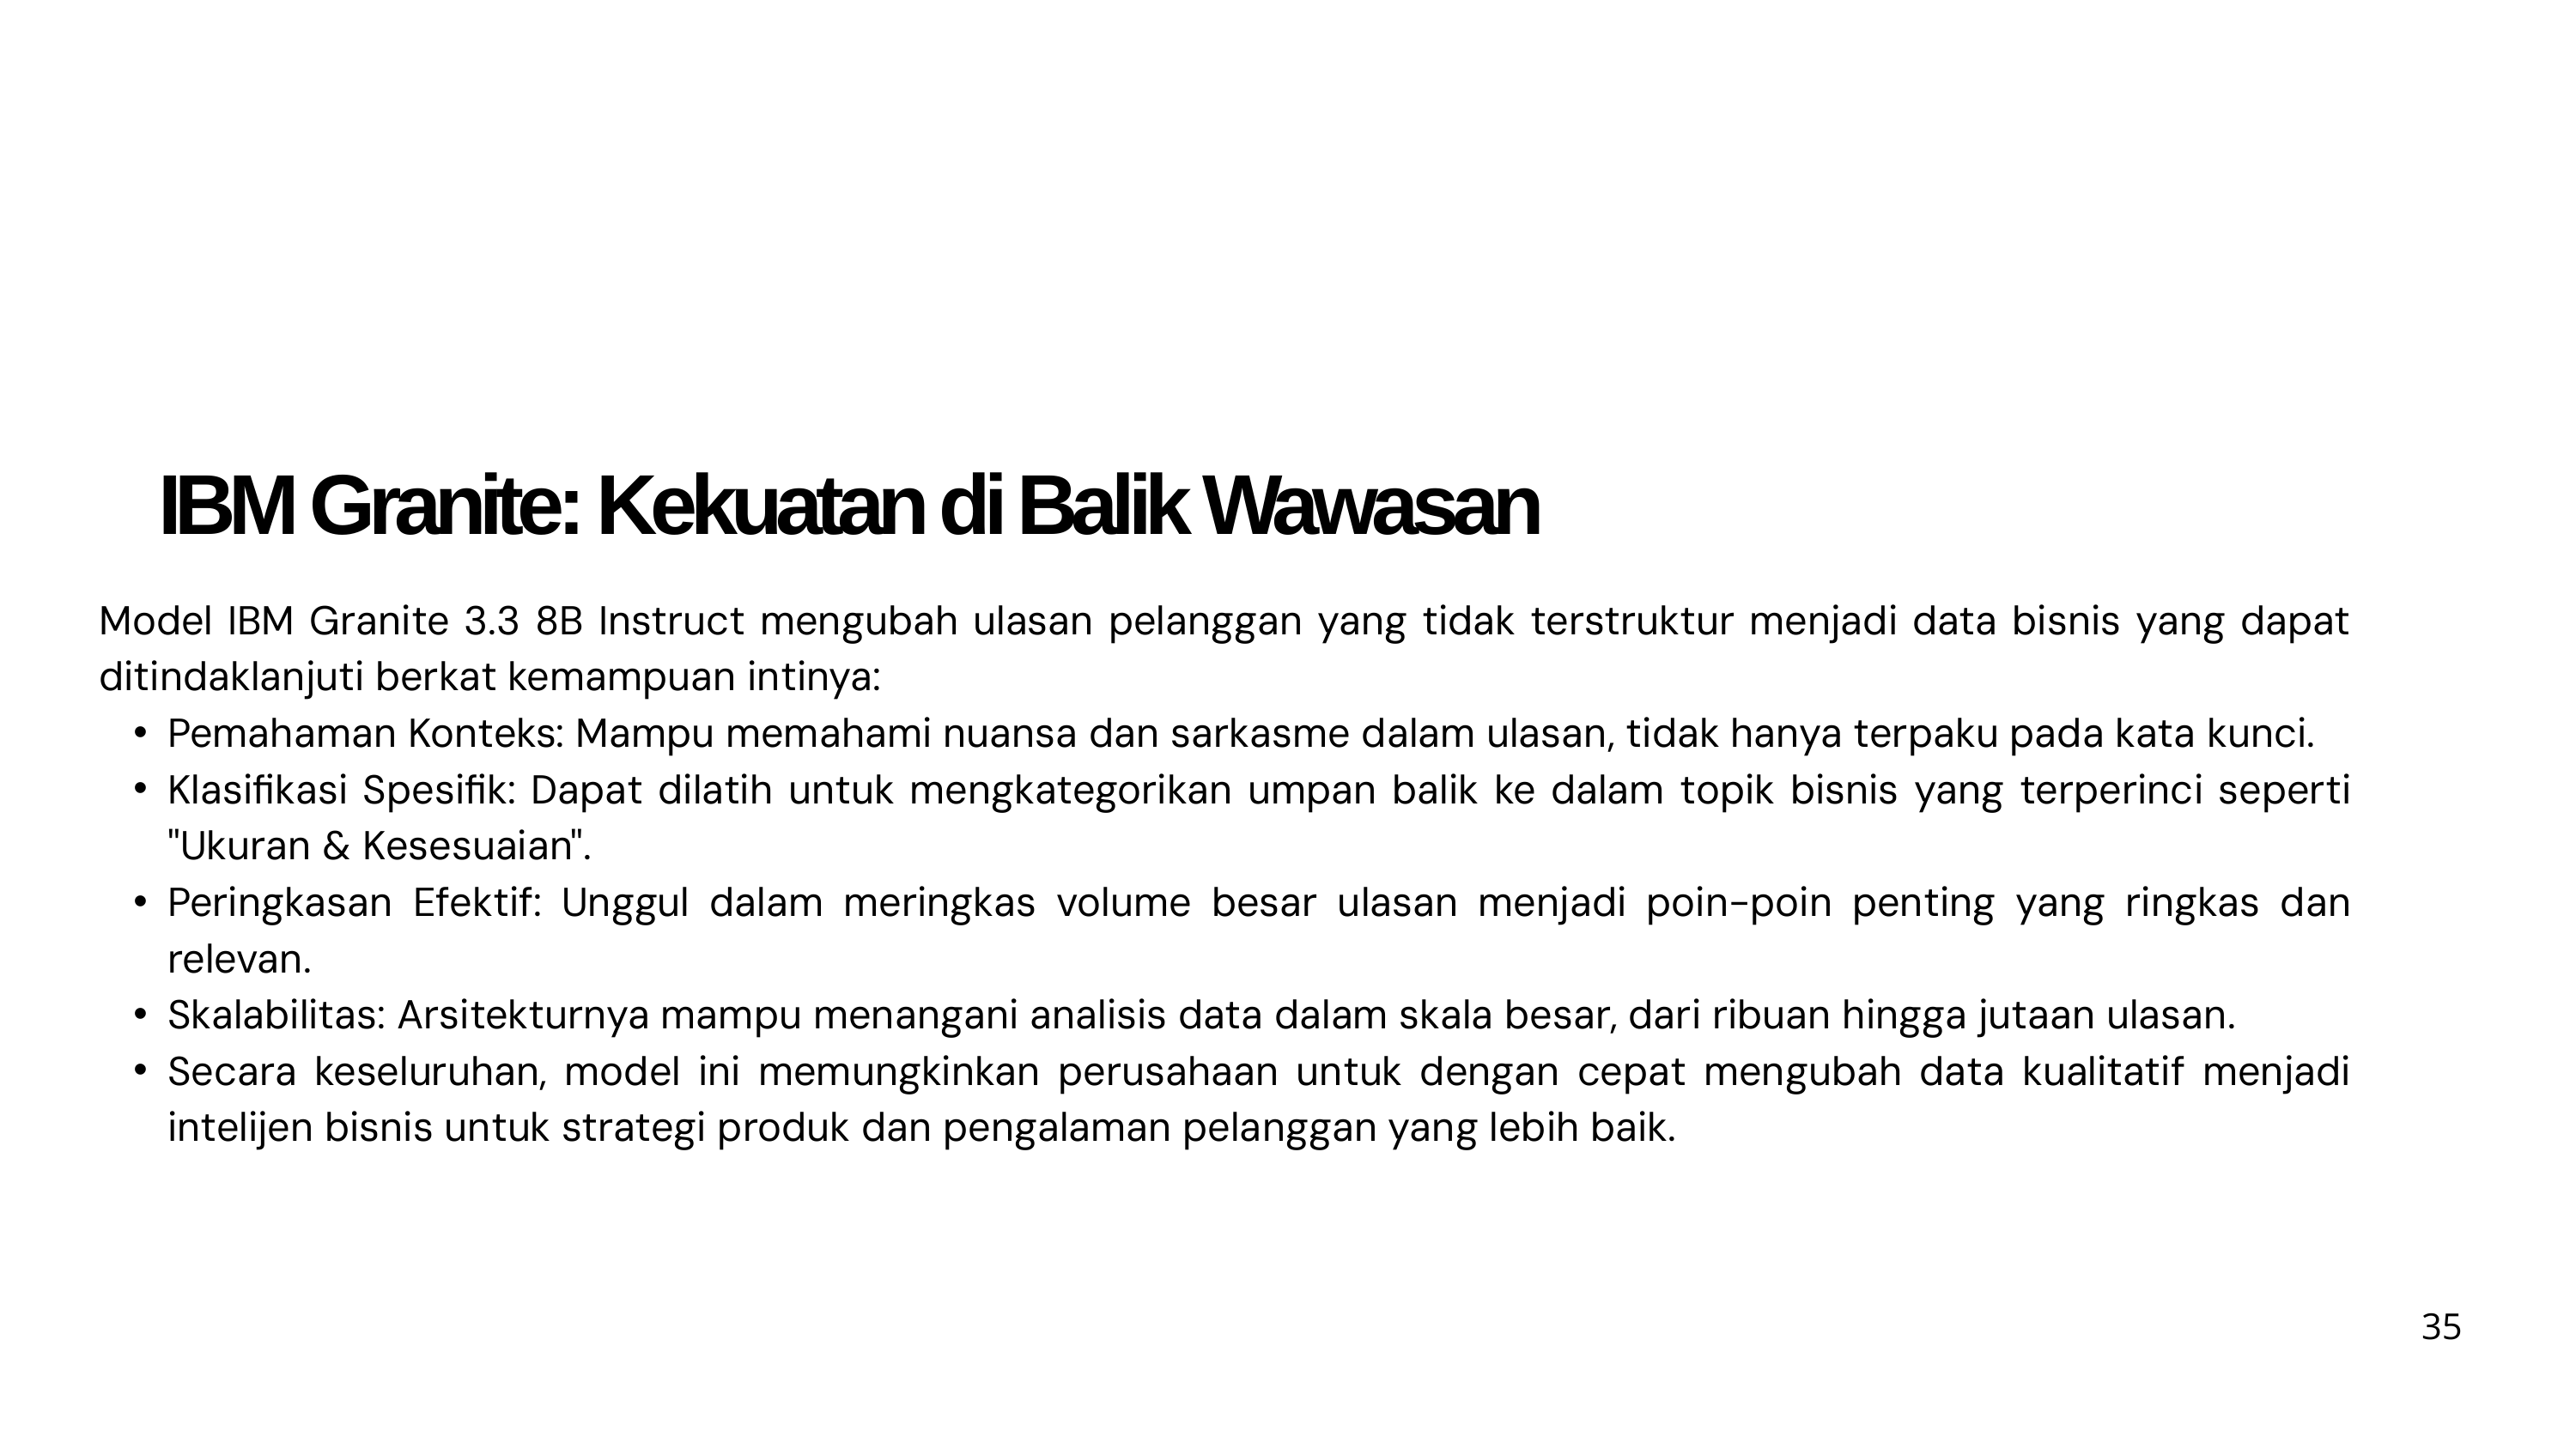

IBM Granite: Kekuatan di Balik Wawasan
Model IBM Granite 3.3 8B Instruct mengubah ulasan pelanggan yang tidak terstruktur menjadi data bisnis yang dapat ditindaklanjuti berkat kemampuan intinya:
Pemahaman Konteks: Mampu memahami nuansa dan sarkasme dalam ulasan, tidak hanya terpaku pada kata kunci.
Klasifikasi Spesifik: Dapat dilatih untuk mengkategorikan umpan balik ke dalam topik bisnis yang terperinci seperti "Ukuran & Kesesuaian".
Peringkasan Efektif: Unggul dalam meringkas volume besar ulasan menjadi poin-poin penting yang ringkas dan relevan.
Skalabilitas: Arsitekturnya mampu menangani analisis data dalam skala besar, dari ribuan hingga jutaan ulasan.
Secara keseluruhan, model ini memungkinkan perusahaan untuk dengan cepat mengubah data kualitatif menjadi intelijen bisnis untuk strategi produk dan pengalaman pelanggan yang lebih baik.
35